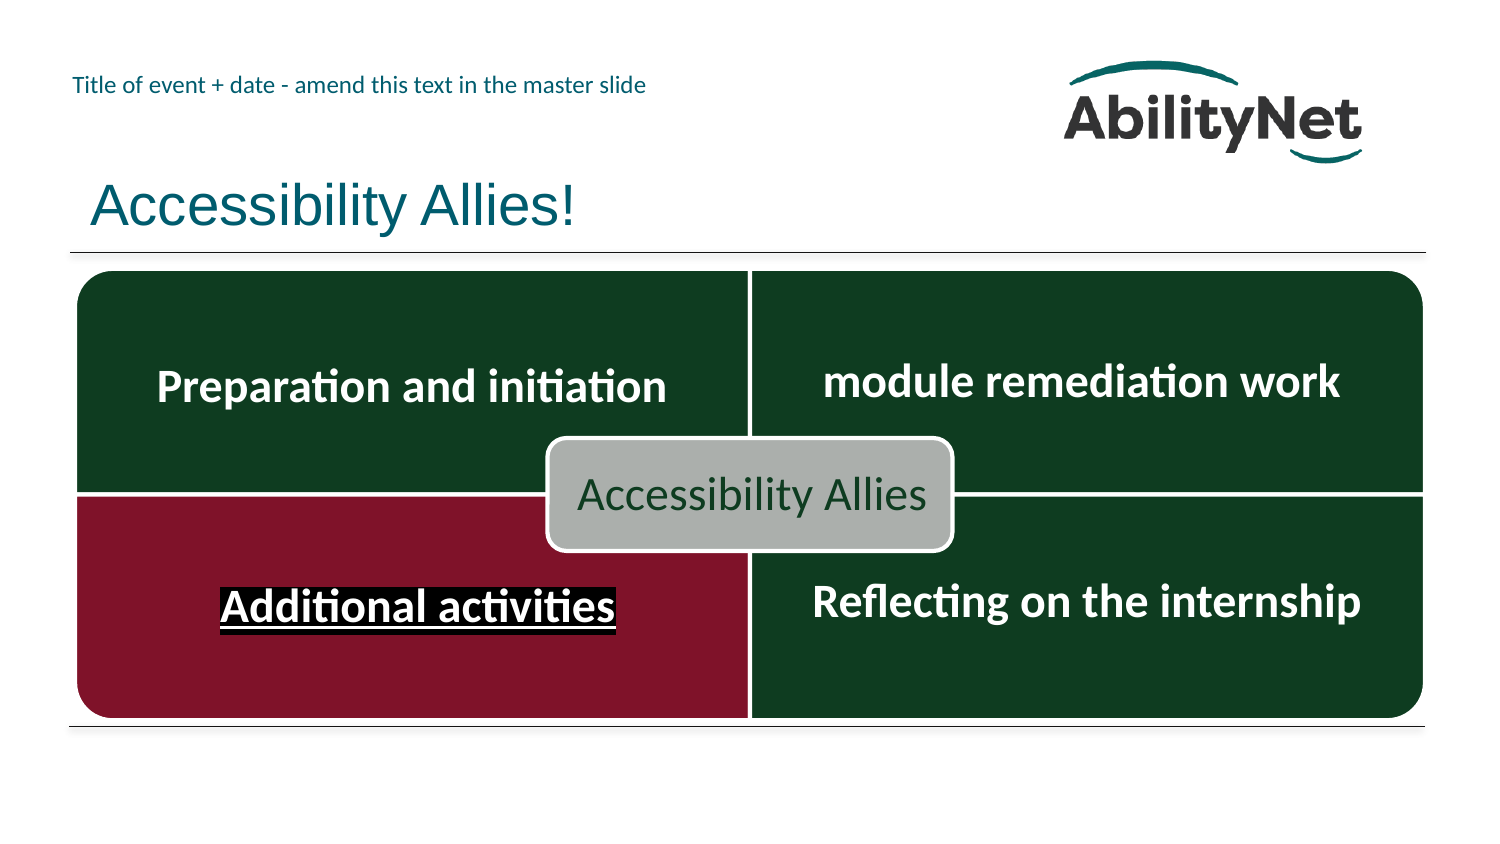

# Accessibility Allies! 3
Preparation and initiation
module remediation work
Additional activities
Reflecting on the internship
Accessibility Allies